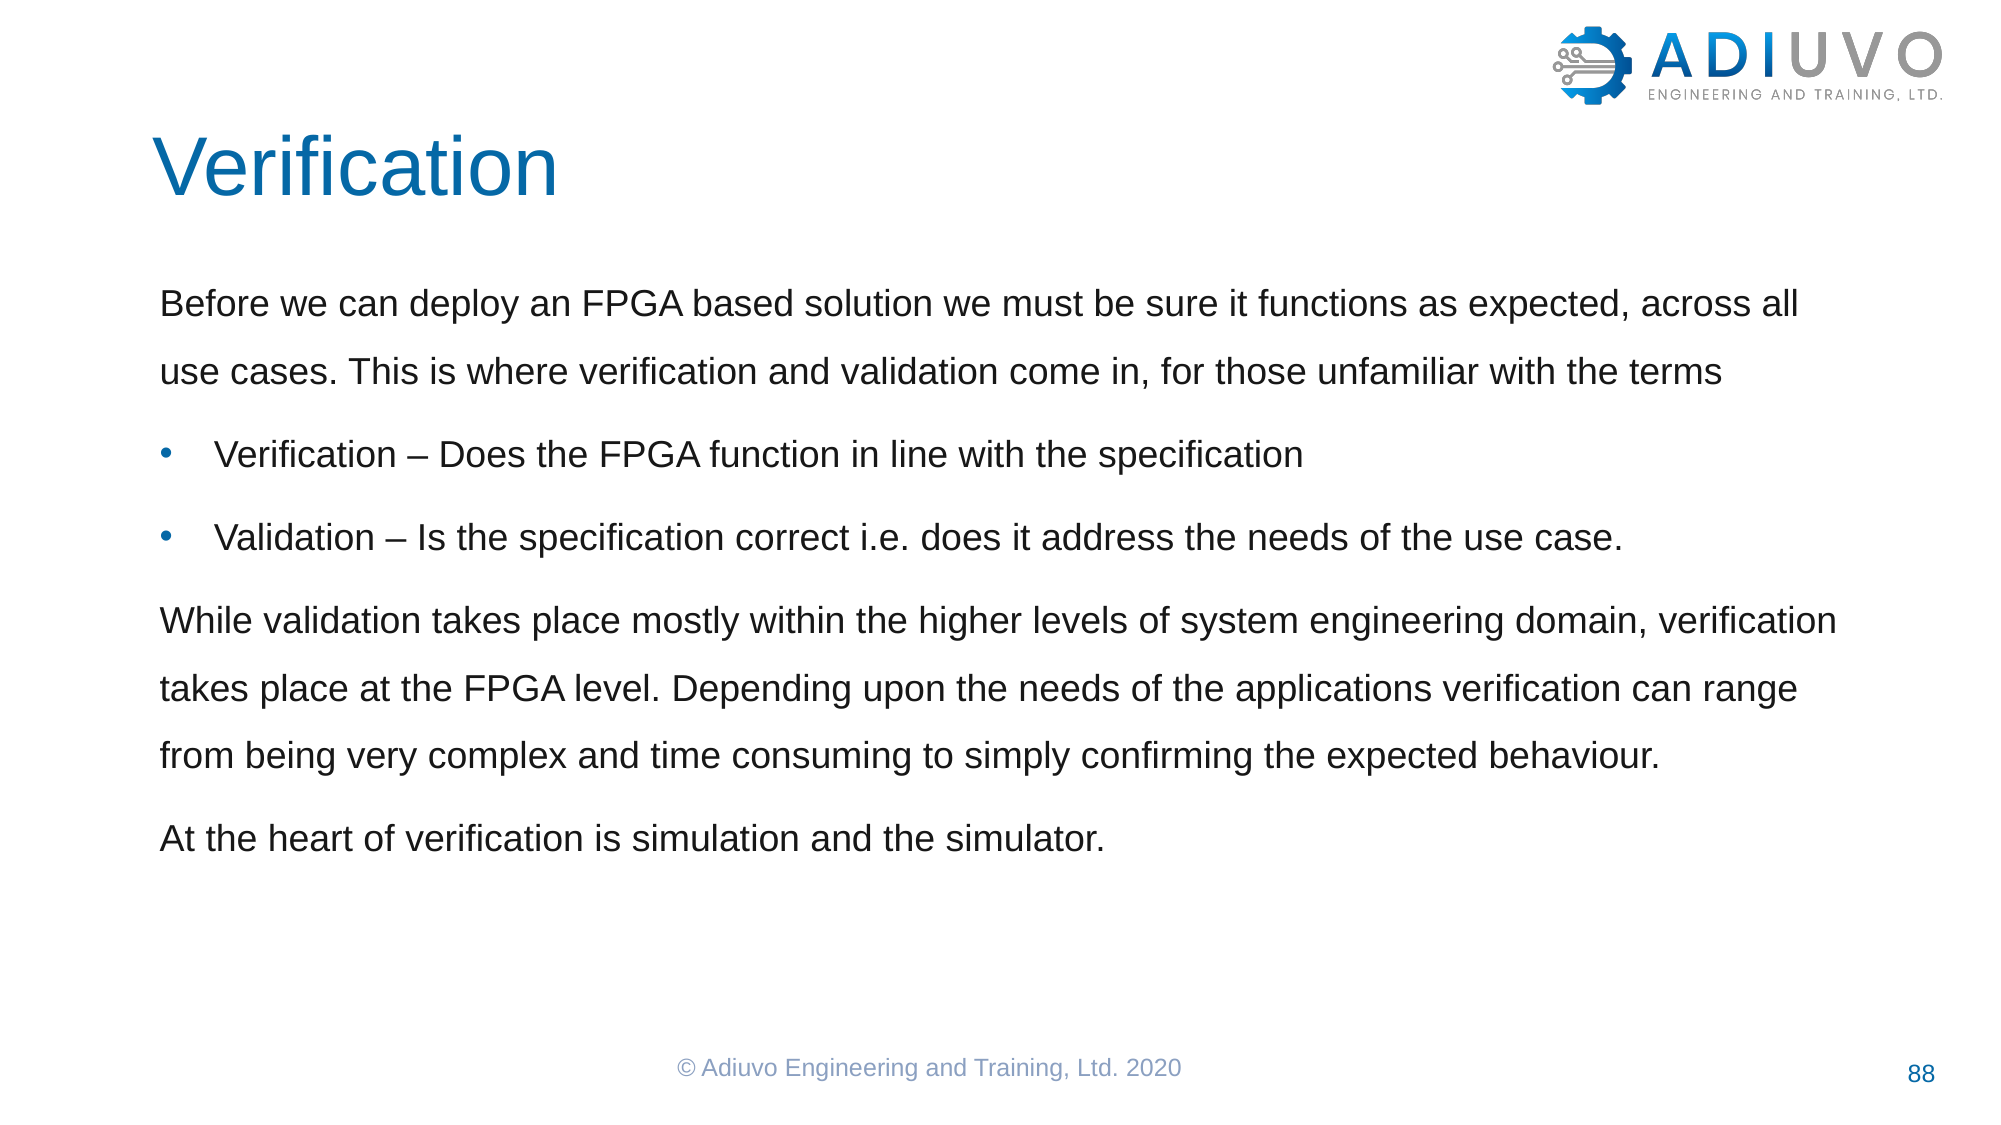

# Verification
Before we can deploy an FPGA based solution we must be sure it functions as expected, across all use cases. This is where verification and validation come in, for those unfamiliar with the terms
Verification – Does the FPGA function in line with the specification
Validation – Is the specification correct i.e. does it address the needs of the use case.
While validation takes place mostly within the higher levels of system engineering domain, verification takes place at the FPGA level. Depending upon the needs of the applications verification can range from being very complex and time consuming to simply confirming the expected behaviour.
At the heart of verification is simulation and the simulator.
© Adiuvo Engineering and Training, Ltd. 2020
88